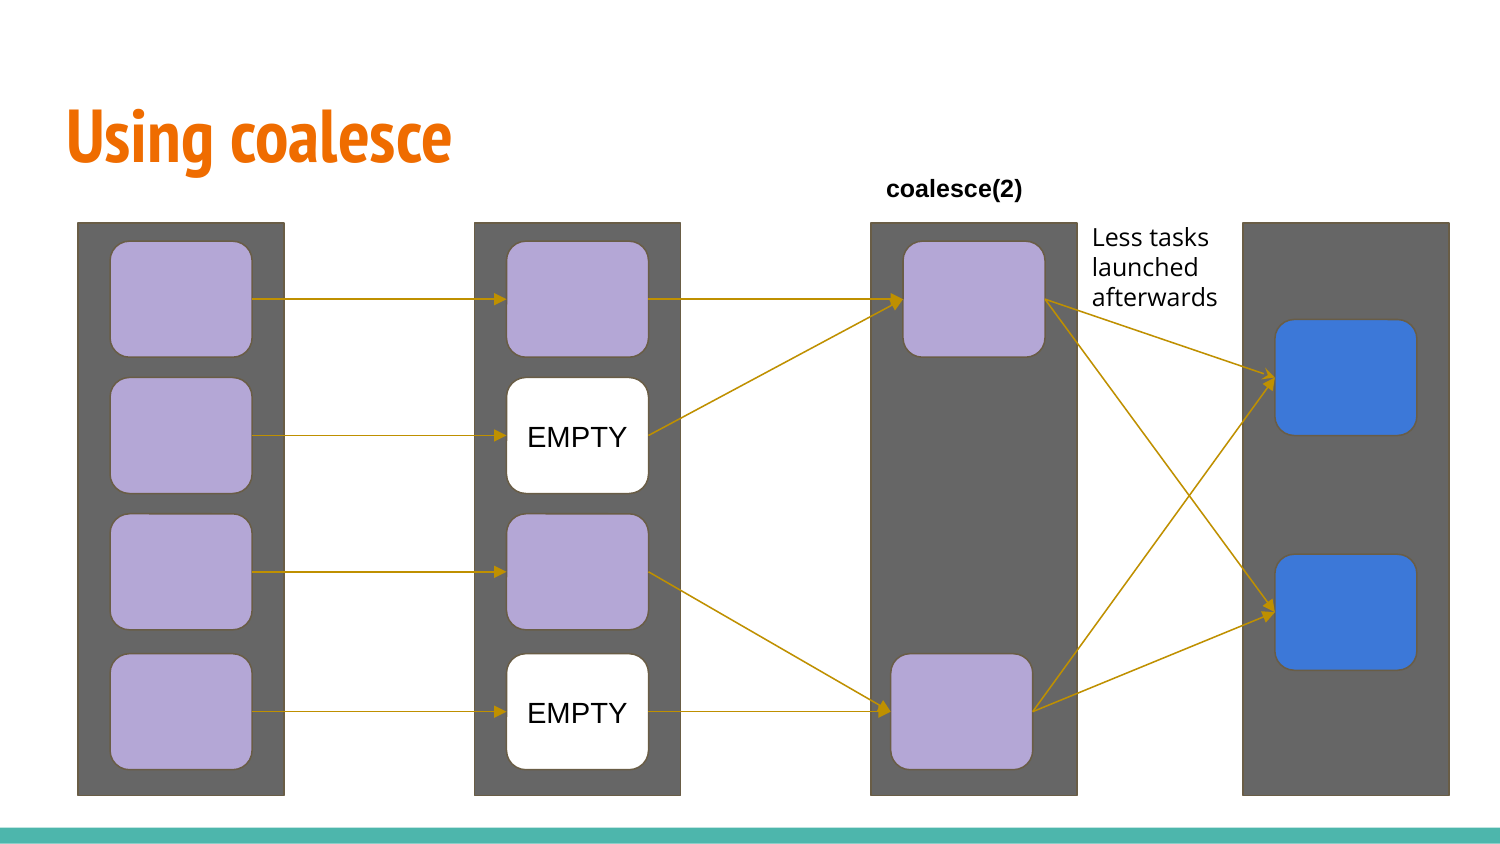

# Using coalesce
coalesce(2)

Less tasks
launched
afterwards

EMPTY

EMPTY